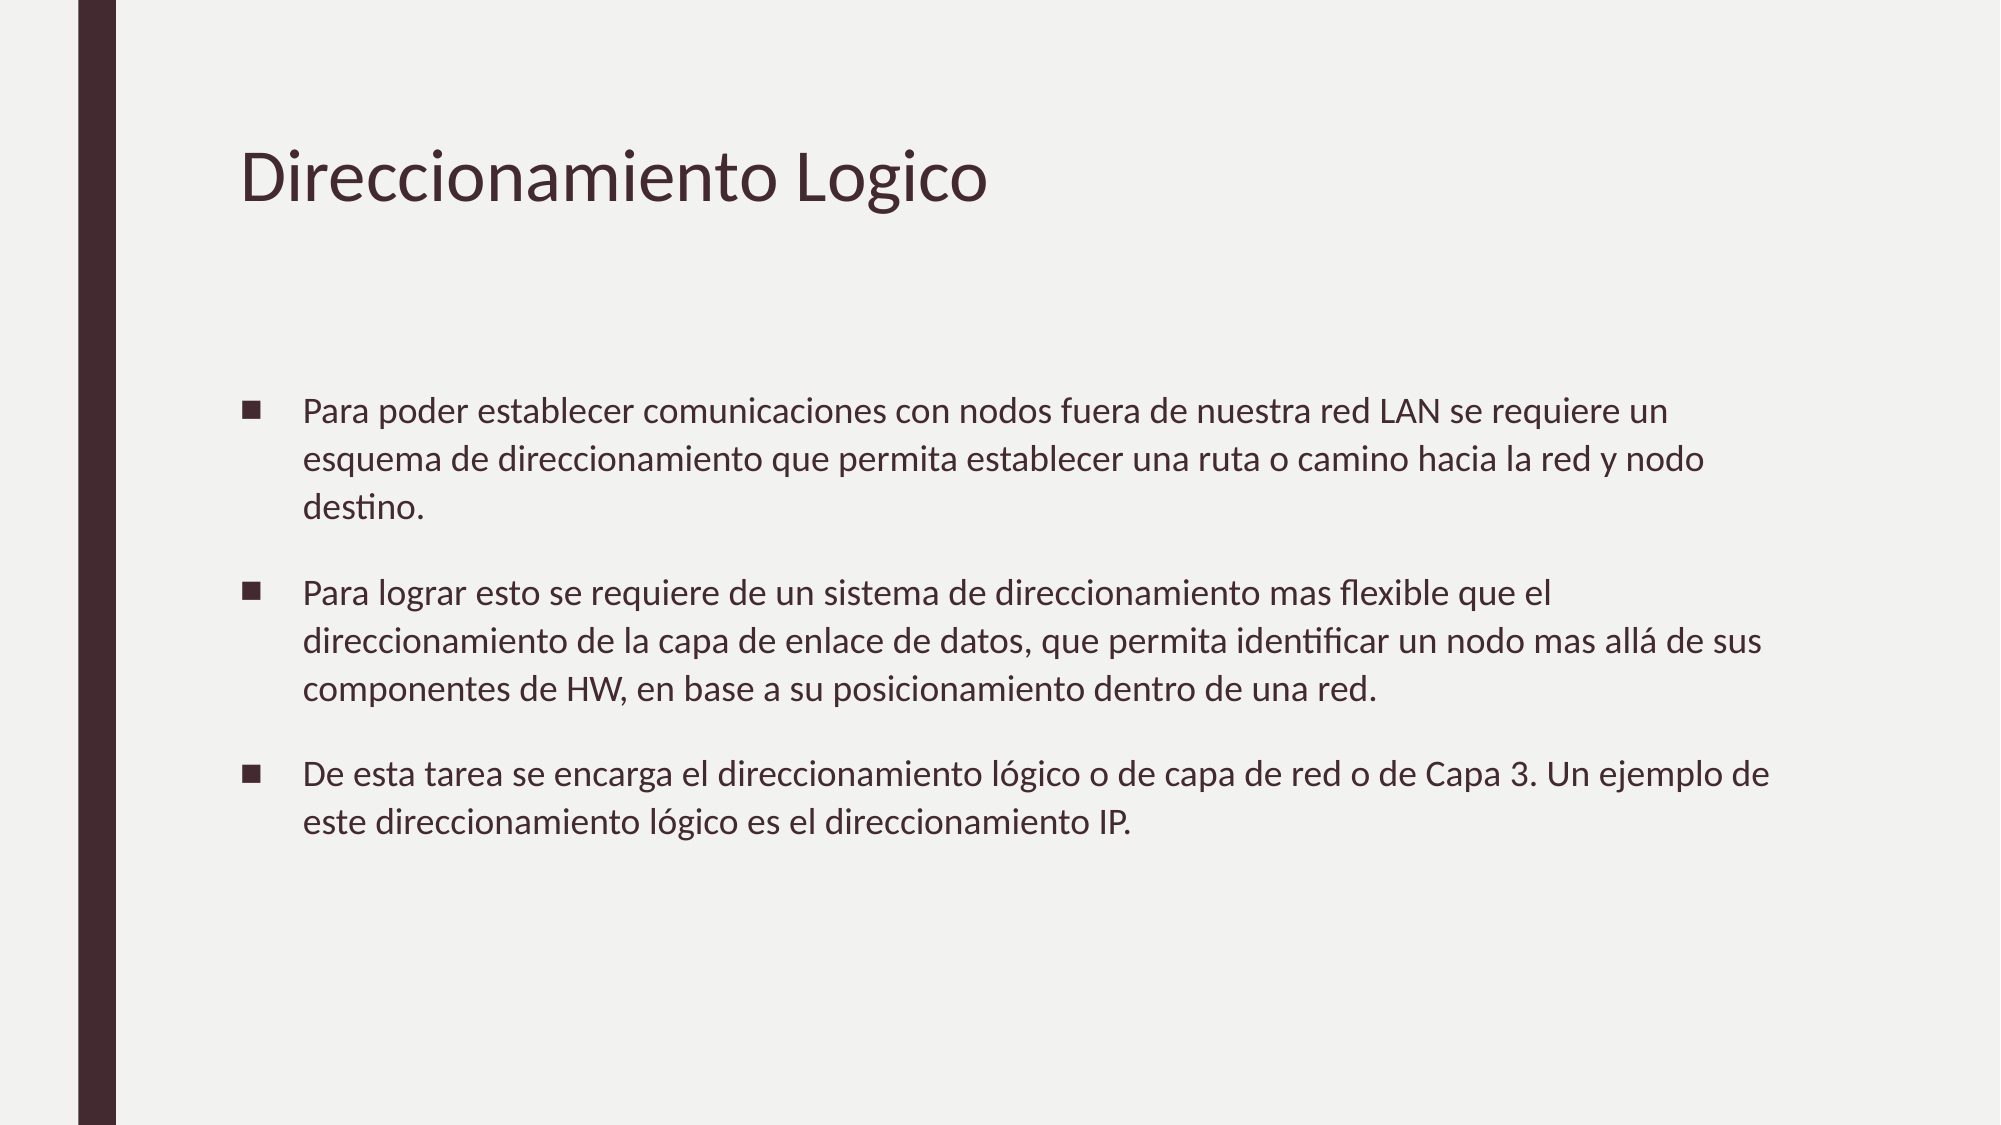

# Direccionamiento Logico
Para poder establecer comunicaciones con nodos fuera de nuestra red LAN se requiere un esquema de direccionamiento que permita establecer una ruta o camino hacia la red y nodo destino.
Para lograr esto se requiere de un sistema de direccionamiento mas flexible que el direccionamiento de la capa de enlace de datos, que permita identificar un nodo mas allá de sus componentes de HW, en base a su posicionamiento dentro de una red.
De esta tarea se encarga el direccionamiento lógico o de capa de red o de Capa 3. Un ejemplo de este direccionamiento lógico es el direccionamiento IP.